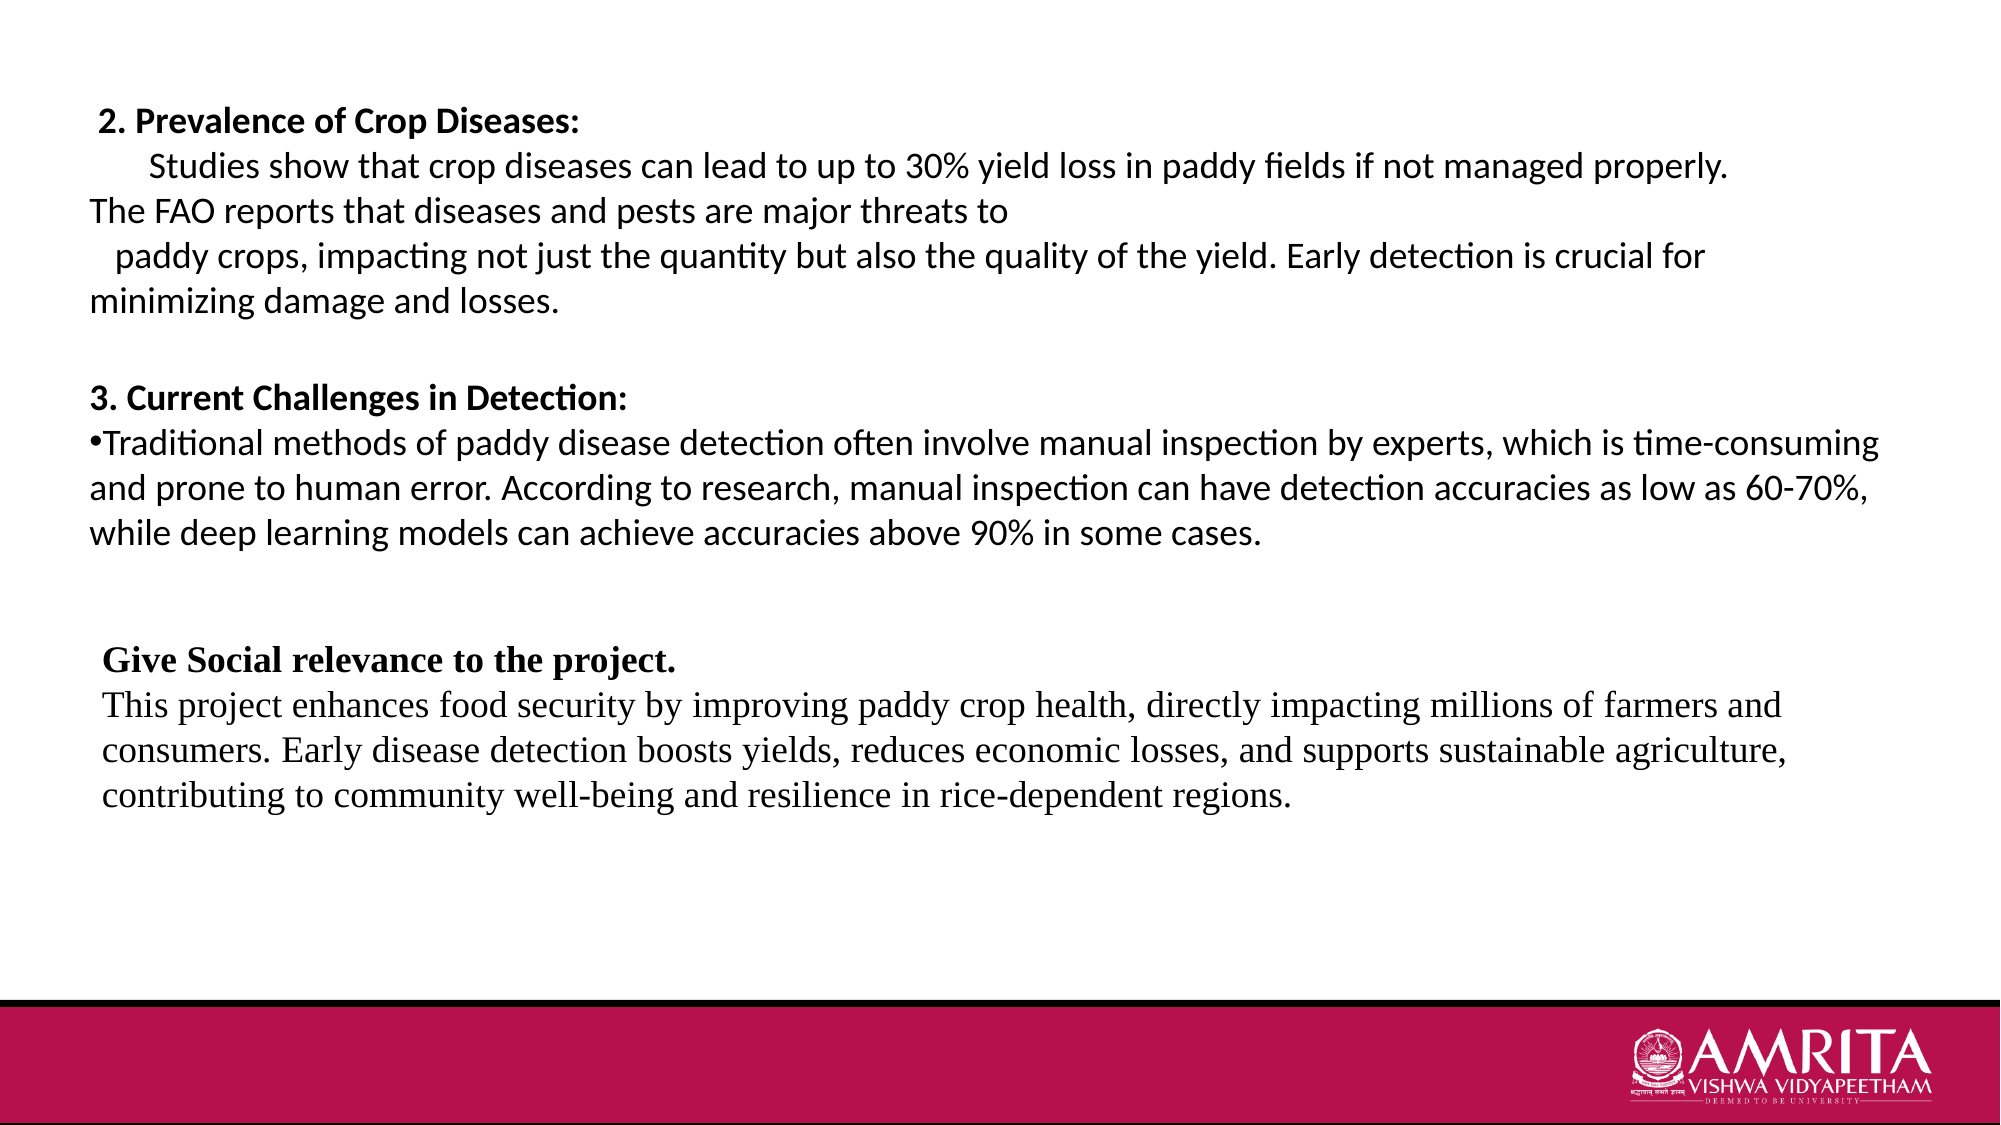

2. Prevalence of Crop Diseases:
       Studies show that crop diseases can lead to up to 30% yield loss in paddy fields if not managed properly. The FAO reports that diseases and pests are major threats to
   paddy crops, impacting not just the quantity but also the quality of the yield. Early detection is crucial for minimizing damage and losses.
3. Current Challenges in Detection:
Traditional methods of paddy disease detection often involve manual inspection by experts, which is time-consuming and prone to human error. According to research, manual inspection can have detection accuracies as low as 60-70%, while deep learning models can achieve accuracies above 90% in some cases.
Give Social relevance to the project.
This project enhances food security by improving paddy crop health, directly impacting millions of farmers and consumers. Early disease detection boosts yields, reduces economic losses, and supports sustainable agriculture, contributing to community well-being and resilience in rice-dependent regions.